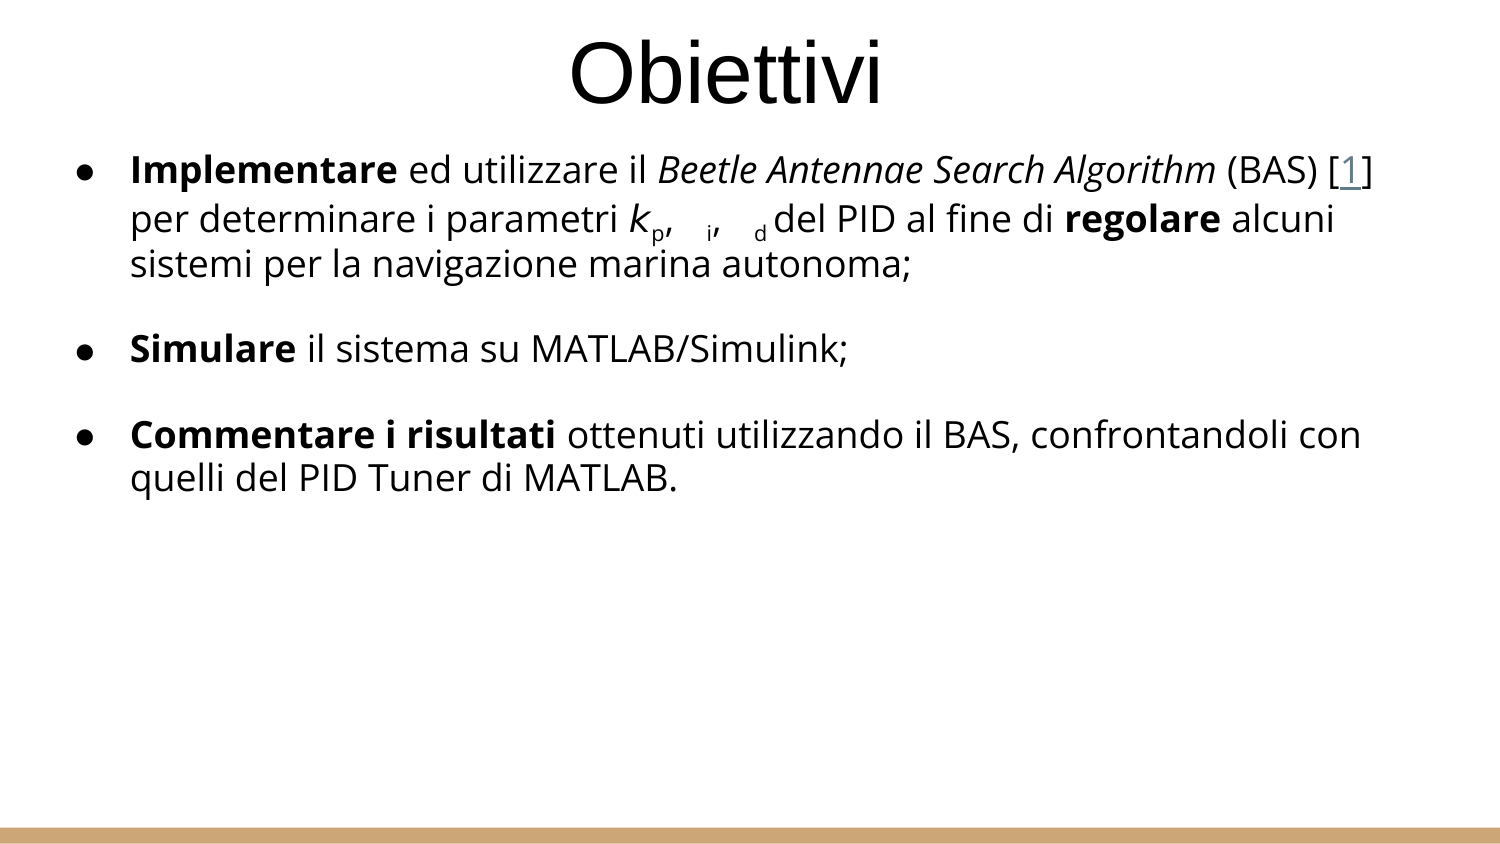

# Obiettivi
Implementare ed utilizzare il Beetle Antennae Search Algorithm (BAS) [1] per determinare i parametri 𝘬p, 𝘬i, 𝘬d del PID al fine di regolare alcuni sistemi per la navigazione marina autonoma;

Simulare il sistema su MATLAB/Simulink;

Commentare i risultati ottenuti utilizzando il BAS, confrontandoli con quelli del PID Tuner di MATLAB.